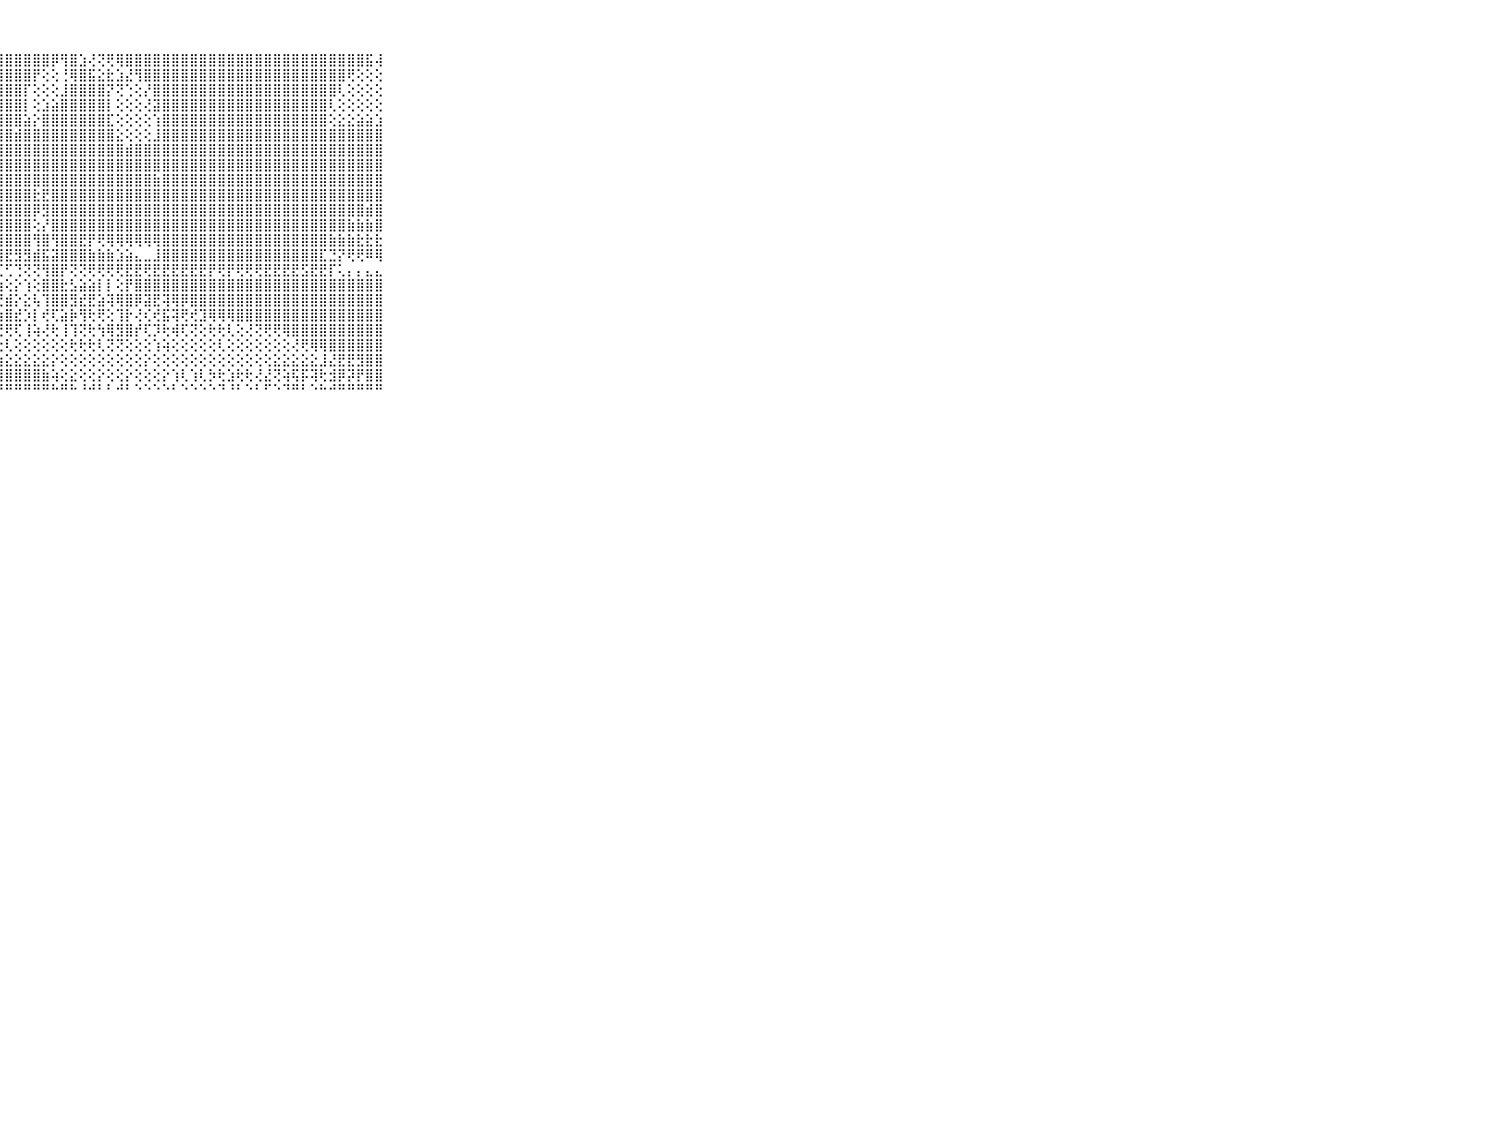

⠀⠀⠀⠀⠀⠀⠀⠀⠀⠀⠀⢸⣿⣿⣿⣿⣿⣿⣿⣿⣿⣿⣿⣿⣿⣿⣿⣿⣿⣿⣿⣿⣿⡿⢻⣿⣱⢜⢝⢟⢿⣿⣿⣿⣿⣿⣿⣿⣿⣿⣿⣿⣿⣿⣿⣿⣿⣿⣿⣿⣿⣿⣿⣿⣿⣿⣿⣯⢼⠀⠀⠀⠀⠀⠀⠀⠀⠀⠀⠀⠀
⠀⠀⠀⠀⠀⠀⠀⠀⠀⠀⠀⢸⣿⣿⣿⣿⣿⣿⣿⣿⣿⣿⣿⣿⣿⣿⣿⣿⣿⣿⣿⡟⢕⢕⢘⢿⣿⣯⣕⣗⣱⣜⢻⣿⣿⣿⣿⣿⣿⣿⣿⣿⣿⣿⣿⣿⣿⣿⣿⣿⣿⣿⣿⣿⣿⢟⢕⢕⢕⠀⠀⠀⠀⠀⠀⠀⠀⠀⠀⠀⠀
⠀⠀⠀⠀⠀⠀⠀⠀⠀⠀⠀⢸⣿⣿⣿⣿⣿⣿⣿⣿⣿⣿⣿⣿⣿⣿⣿⣿⣿⣿⡏⢕⢕⢕⣸⣿⣿⣿⣿⡝⢝⢑⢕⡜⣿⣿⣿⣿⣿⣿⣿⣿⣿⣿⣿⣿⣿⣿⣿⣿⣿⣿⣿⣿⢇⢕⢕⢕⢕⠀⠀⠀⠀⠀⠀⠀⠀⠀⠀⠀⠀
⠀⠀⠀⠀⠀⠀⠀⠀⠀⠀⠀⢸⣿⣿⣿⣿⣿⣿⣿⣿⣿⣿⣿⣿⣿⣿⣿⣿⣿⣿⡇⢕⣱⣵⣿⣿⣿⣿⣿⡇⢕⢕⢕⢜⣽⣿⣿⣿⣿⣿⣿⣿⣿⣿⣿⣿⣿⣿⣿⣿⣿⣿⣿⢇⢕⢕⢕⢕⢕⠀⠀⠀⠀⠀⠀⠀⠀⠀⠀⠀⠀
⠀⠀⠀⠀⠀⠀⠀⠀⠀⠀⠀⢸⣿⣿⣿⣿⣿⣿⣿⣿⣿⣿⣿⣿⣿⣿⣿⣿⣿⣿⣵⡕⣿⣿⣿⣿⣿⣿⣿⣏⢕⢕⢕⢕⢱⣿⣿⣿⣿⣿⣿⣿⣿⣿⣿⣿⣿⣿⣿⣿⣿⣿⣿⢕⣕⣕⣵⣵⣱⠀⠀⠀⠀⠀⠀⠀⠀⠀⠀⠀⠀
⠀⠀⠀⠀⠀⠀⠀⠀⠀⠀⠀⢸⣿⣿⣿⣿⣿⣿⣿⣿⣿⣿⣿⣿⣿⣿⣿⣿⣿⣾⣿⣿⣿⣿⣿⣿⣿⣿⣿⣿⣕⢕⢕⢕⣸⣿⣿⣿⣿⣿⣿⣿⣿⣿⣿⣿⣿⣿⣿⣿⣿⣿⣿⣿⣿⣿⣿⣿⣿⠀⠀⠀⠀⠀⠀⠀⠀⠀⠀⠀⠀
⠀⠀⠀⠀⠀⠀⠀⠀⠀⠀⠀⢸⣿⣿⣿⣿⣿⣿⣿⣿⣿⣿⣿⣿⣿⣿⣿⣿⣿⣿⣿⣿⣿⣿⣿⣿⣿⣿⣿⣿⣿⣾⣿⣿⣿⣿⣿⣿⣿⣿⣿⣿⣿⣿⣿⣿⣿⣿⣿⣿⣿⣿⣿⣿⣿⣿⣿⣿⣿⠀⠀⠀⠀⠀⠀⠀⠀⠀⠀⠀⠀
⠀⠀⠀⠀⠀⠀⠀⠀⠀⠀⠀⢸⣿⣿⣿⣿⣿⣿⣿⣿⣿⣿⣿⣿⣿⣿⣿⣿⣿⣿⣿⣿⣿⣿⣿⣿⣿⣿⣿⣿⣿⣿⣿⣿⣿⣿⣿⣿⣿⣿⣿⣿⣿⣿⣿⣿⣿⣿⣿⣿⣿⣿⣿⣿⣿⣿⣿⣿⣿⠀⠀⠀⠀⠀⠀⠀⠀⠀⠀⠀⠀
⠀⠀⠀⠀⠀⠀⠀⠀⠀⠀⠀⢸⣿⣿⣿⣿⣿⣿⣿⣿⣿⣿⣿⣿⣿⣿⣿⣿⣿⣿⣿⣿⣿⣿⣿⣿⣿⣿⣿⣿⣿⣿⣿⣿⣷⣿⣿⣿⣿⣿⣿⣿⣿⣿⣿⣿⣿⣿⣿⣿⣿⣿⣿⣿⣿⣿⣿⣿⣿⠀⠀⠀⠀⠀⠀⠀⠀⠀⠀⠀⠀
⠀⠀⠀⠀⠀⠀⠀⠀⠀⠀⠀⢸⣿⣿⣿⣿⣿⣿⣿⣿⣿⣿⣿⣿⣿⣿⣿⣿⣿⣿⣿⣗⣟⣿⣿⣿⣿⣿⣿⣿⣿⣿⣿⣿⣿⣿⣿⣿⣿⣿⣿⣿⣿⣿⣿⣿⣿⣿⣿⣿⣿⣿⣿⣿⣿⣿⣿⣿⣿⠀⠀⠀⠀⠀⠀⠀⠀⠀⠀⠀⠀
⠀⠀⠀⠀⠀⠀⠀⠀⠀⠀⠀⢸⣿⣿⣿⣿⣿⣿⣿⣿⣿⣿⣿⣿⣿⣿⣿⣿⣿⣿⣿⡿⣻⣿⣿⣿⣿⣿⣿⣿⣿⣿⣿⣿⣿⣿⣿⣿⣿⣿⣿⣿⣿⣿⣿⣿⣿⣿⣿⣿⣿⣿⣿⣿⣿⣿⣿⣾⣿⠀⠀⠀⠀⠀⠀⠀⠀⠀⠀⠀⠀
⠀⠀⠀⠀⠀⠀⠀⠀⠀⠀⠀⢠⣽⣿⣿⣿⣿⣿⣿⣿⣿⣿⣿⣿⣿⣿⣿⣿⣿⣿⣿⢕⡜⣿⣿⣿⣿⣿⣿⣿⣿⣿⣿⣿⣿⣿⣿⣿⣿⣿⣿⣿⣿⣿⣿⣿⣿⣿⣿⣿⣿⣿⣿⣿⣿⣷⣷⣷⣿⠀⠀⠀⠀⠀⠀⠀⠀⠀⠀⠀⠀
⠀⠀⠀⠀⠀⠀⠀⠀⠀⠀⠀⢸⣿⣿⣿⣿⣿⣿⣿⣿⣿⣿⣿⣿⣿⣿⣿⣿⣿⣿⣿⢻⣿⢻⣿⣿⣟⡟⢟⢿⢿⢿⢿⢿⢿⣿⣿⣿⣿⣿⣿⣿⣿⣿⣿⣿⣿⣿⣿⣿⣿⣿⣿⣷⣷⣷⣗⣗⣗⠀⠀⠀⠀⠀⠀⠀⠀⠀⠀⠀⠀
⠀⠀⠀⠀⠀⠀⠀⠀⠀⠀⠀⢸⣿⣿⡿⣿⣿⣿⣿⣿⣿⣿⣿⣿⣿⣿⣿⣿⣟⣻⣻⣾⣯⣽⣿⣿⣿⣷⣷⣷⣱⣵⣄⣀⣸⣿⣿⣿⣿⣿⣿⣿⣿⣿⣿⣿⣿⣿⣿⣿⣿⣿⣏⣙⡝⢟⢟⠿⢿⠀⠀⠀⠀⠀⠀⠀⠀⠀⠀⠀⠀
⠀⠀⠀⠀⠀⠀⠀⠀⠀⠀⠀⠈⢌⢌⡕⢍⢍⢍⢝⢏⢝⢝⢝⢝⢝⢝⢟⢏⢋⢙⢝⢝⢻⣿⡟⢝⢝⢟⢟⢟⢟⣟⣟⢟⣟⣟⣟⣟⣟⣟⡟⢟⡟⢟⢟⢟⣟⣟⣟⣟⣫⣟⣟⡏⢅⡄⡄⣄⣄⠀⠀⠀⠀⠀⠀⠀⠀⠀⠀⠀⠀
⠀⠀⠀⠀⠀⠀⠀⠀⠀⠀⠀⢕⡗⢇⢱⢕⢕⢇⢕⡇⡕⢕⢧⢕⢕⡗⢇⢵⢕⡕⢱⢕⣿⣿⣗⣣⣵⣵⡇⡇⢕⡟⣿⣿⣿⣿⣿⣿⣿⣿⣿⣿⣿⣿⣿⣿⣿⣿⣿⣿⣿⣿⣿⣿⣿⣿⣿⣿⣿⠀⠀⠀⠀⠀⠀⠀⠀⠀⠀⠀⠀
⠀⠀⠀⠀⠀⠀⠀⠀⠀⠀⠀⢕⣾⣿⣿⣵⢼⢯⣵⣵⣼⡵⢿⣹⣿⢗⢟⣞⣾⡕⣕⢧⢹⣿⣿⣻⣞⣟⣵⢽⢿⣿⡿⣽⣟⢽⢿⡿⣿⣿⣿⣿⣿⣿⣿⣿⣿⣿⣿⣿⣿⣿⣿⣿⣿⣿⣿⣿⣿⠀⠀⠀⠀⠀⠀⠀⠀⠀⠀⠀⠀
⠀⠀⠀⠀⠀⠀⠀⠀⠀⠀⠀⢸⣿⣿⣿⣿⣿⣿⣿⣿⣿⣿⢿⣿⣽⢿⡿⣷⣿⣞⡱⡇⢞⢏⣵⡷⢻⢗⢟⢕⢹⡗⢜⢎⢞⣯⢽⢟⢞⣹⢿⢿⢿⣿⣿⣿⣿⣿⣿⣿⣿⣿⣿⣿⣿⣿⣿⣿⣿⠀⠀⠀⠀⠀⠀⠀⠀⠀⠀⠀⠀
⠀⠀⠀⠀⠀⠀⠀⠀⠀⠀⠀⢕⣜⣵⢿⣻⣿⢿⢿⣿⣿⣿⣿⣿⣿⡟⢻⢟⢟⢏⢸⢵⢜⢗⢸⢹⢝⢗⢳⢿⣻⣿⡞⢏⡹⢗⢾⢏⢝⢕⢗⢗⢇⢕⢜⢝⢟⢟⢿⣿⣿⣿⣿⣿⣿⣿⣿⣿⣿⠀⠀⠀⠀⠀⠀⠀⠀⠀⠀⠀⠀
⠀⠀⠀⠀⠀⠀⠀⠀⠀⠀⠀⢜⣳⡽⢝⢗⢻⢽⢗⢝⢻⣿⣿⣻⣟⢟⢕⢕⢇⢕⢕⢕⢕⢕⢕⢗⢗⢗⢇⢝⢝⢕⢕⢕⢱⢵⢕⢕⢕⢕⢕⢇⢕⢕⢕⢕⢕⢕⢕⢜⢟⢿⢿⣿⣿⣿⣿⣿⣿⠀⠀⠀⠀⠀⠀⠀⠀⠀⠀⠀⠀
⠀⠀⠀⠀⠀⠀⠀⠀⠀⠀⠀⠐⢜⢕⢕⢕⢕⢕⢕⢕⢕⢝⢿⣯⣷⣷⣵⣵⣕⣕⣕⣕⣕⡕⢕⢕⢕⢕⢕⢕⢕⢕⢕⡕⢕⢕⢕⢕⢕⢕⢕⢕⢕⢕⢕⢕⢕⣕⣕⣕⣕⣕⣸⣜⣟⣟⣻⣿⣿⠀⠀⠀⠀⠀⠀⠀⠀⠀⠀⠀⠀
⠀⠀⠀⠀⠀⠀⠀⠀⠀⠀⠀⠀⢕⢕⢕⢕⢕⢕⢕⢕⢕⢕⢜⢹⣿⣿⣿⣿⣿⣿⣿⣿⣷⢵⢕⣕⢕⢕⡕⢕⢕⡕⢕⢕⢕⡕⢱⢇⢱⢇⡳⢗⣱⢗⢗⢜⣜⢝⢵⢯⡯⢽⢗⣺⡿⡽⡟⣿⣿⠀⠀⠀⠀⠀⠀⠀⠀⠀⠀⠀⠀
⠀⠀⠀⠀⠀⠀⠀⠀⠀⠀⠀⠀⠑⠑⠑⠑⠑⠑⠑⠑⠑⠑⠑⠑⠙⠛⠛⠛⠛⠛⠛⠛⠛⠓⠛⠓⠘⠚⠃⠃⠚⠃⠑⠑⠑⠑⠃⠑⠑⠑⠑⠙⠘⠃⠑⠃⠋⠑⠙⠛⠃⠑⠓⠚⠛⠛⠛⠛⠛⠀⠀⠀⠀⠀⠀⠀⠀⠀⠀⠀⠀